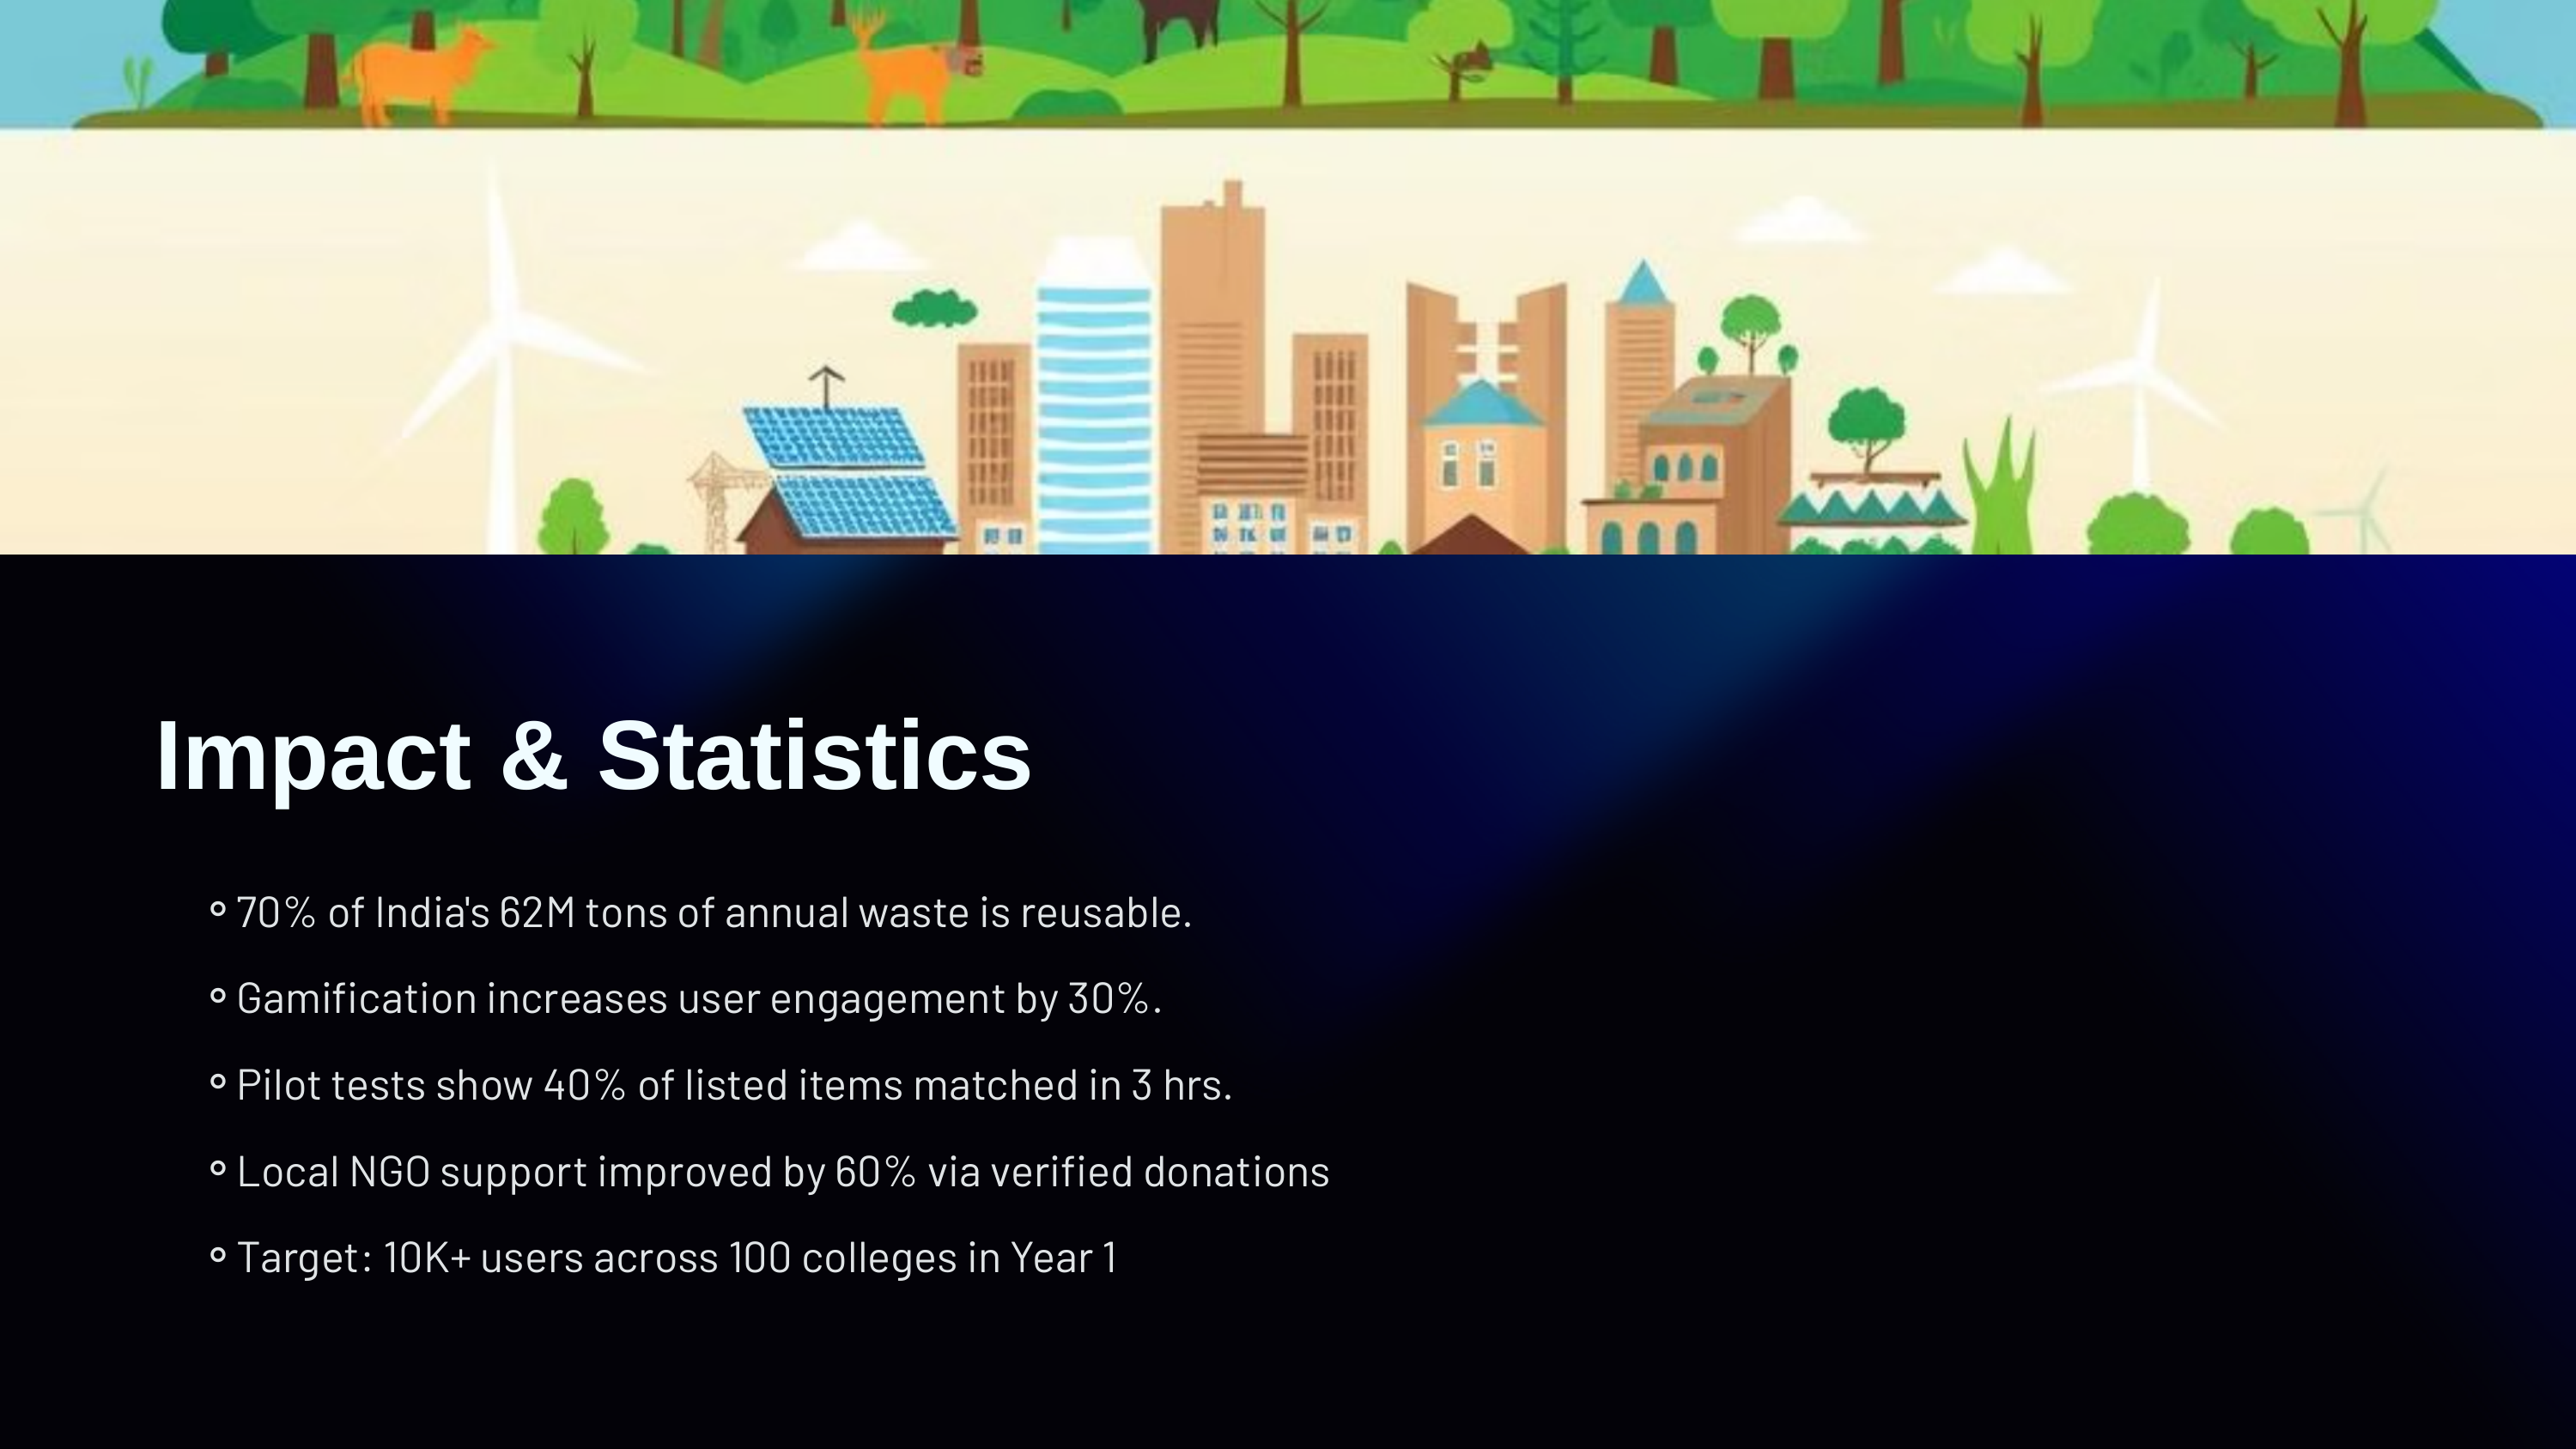

Impact & Statistics

70% of India's 62M tons of annual waste is reusable.

Gamification increases user engagement by 30%.

Pilot tests show 40% of listed items matched in 3 hrs.

Local NGO support improved by 60% via verified donations

Target: 10K+ users across 100 colleges in Year 1